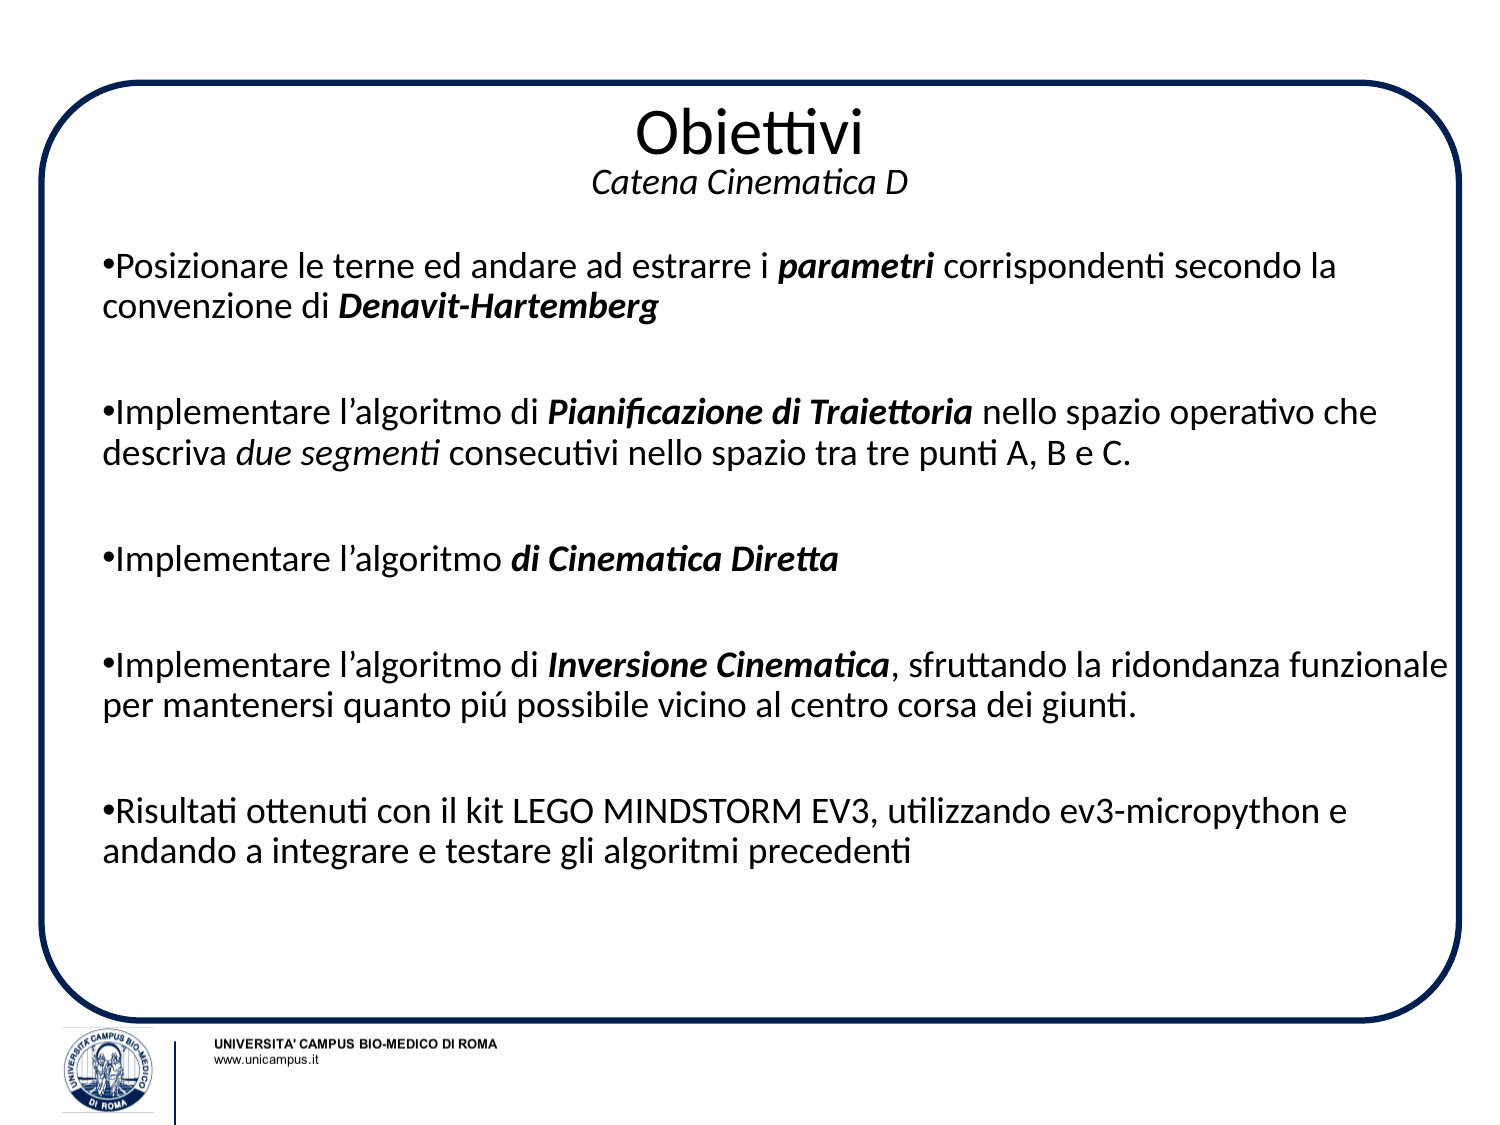

# Obiettivi
Catena Cinematica D
Posizionare le terne ed andare ad estrarre i parametri corrispondenti secondo la convenzione di Denavit-Hartemberg

Implementare l’algoritmo di Pianificazione di Traiettoria nello spazio operativo che descriva due segmenti consecutivi nello spazio tra tre punti A, B e C.

Implementare l’algoritmo di Cinematica Diretta

Implementare l’algoritmo di Inversione Cinematica, sfruttando la ridondanza funzionale per mantenersi quanto piú possibile vicino al centro corsa dei giunti.

Risultati ottenuti con il kit LEGO MINDSTORM EV3, utilizzando ev3-micropython e andando a integrare e testare gli algoritmi precedenti